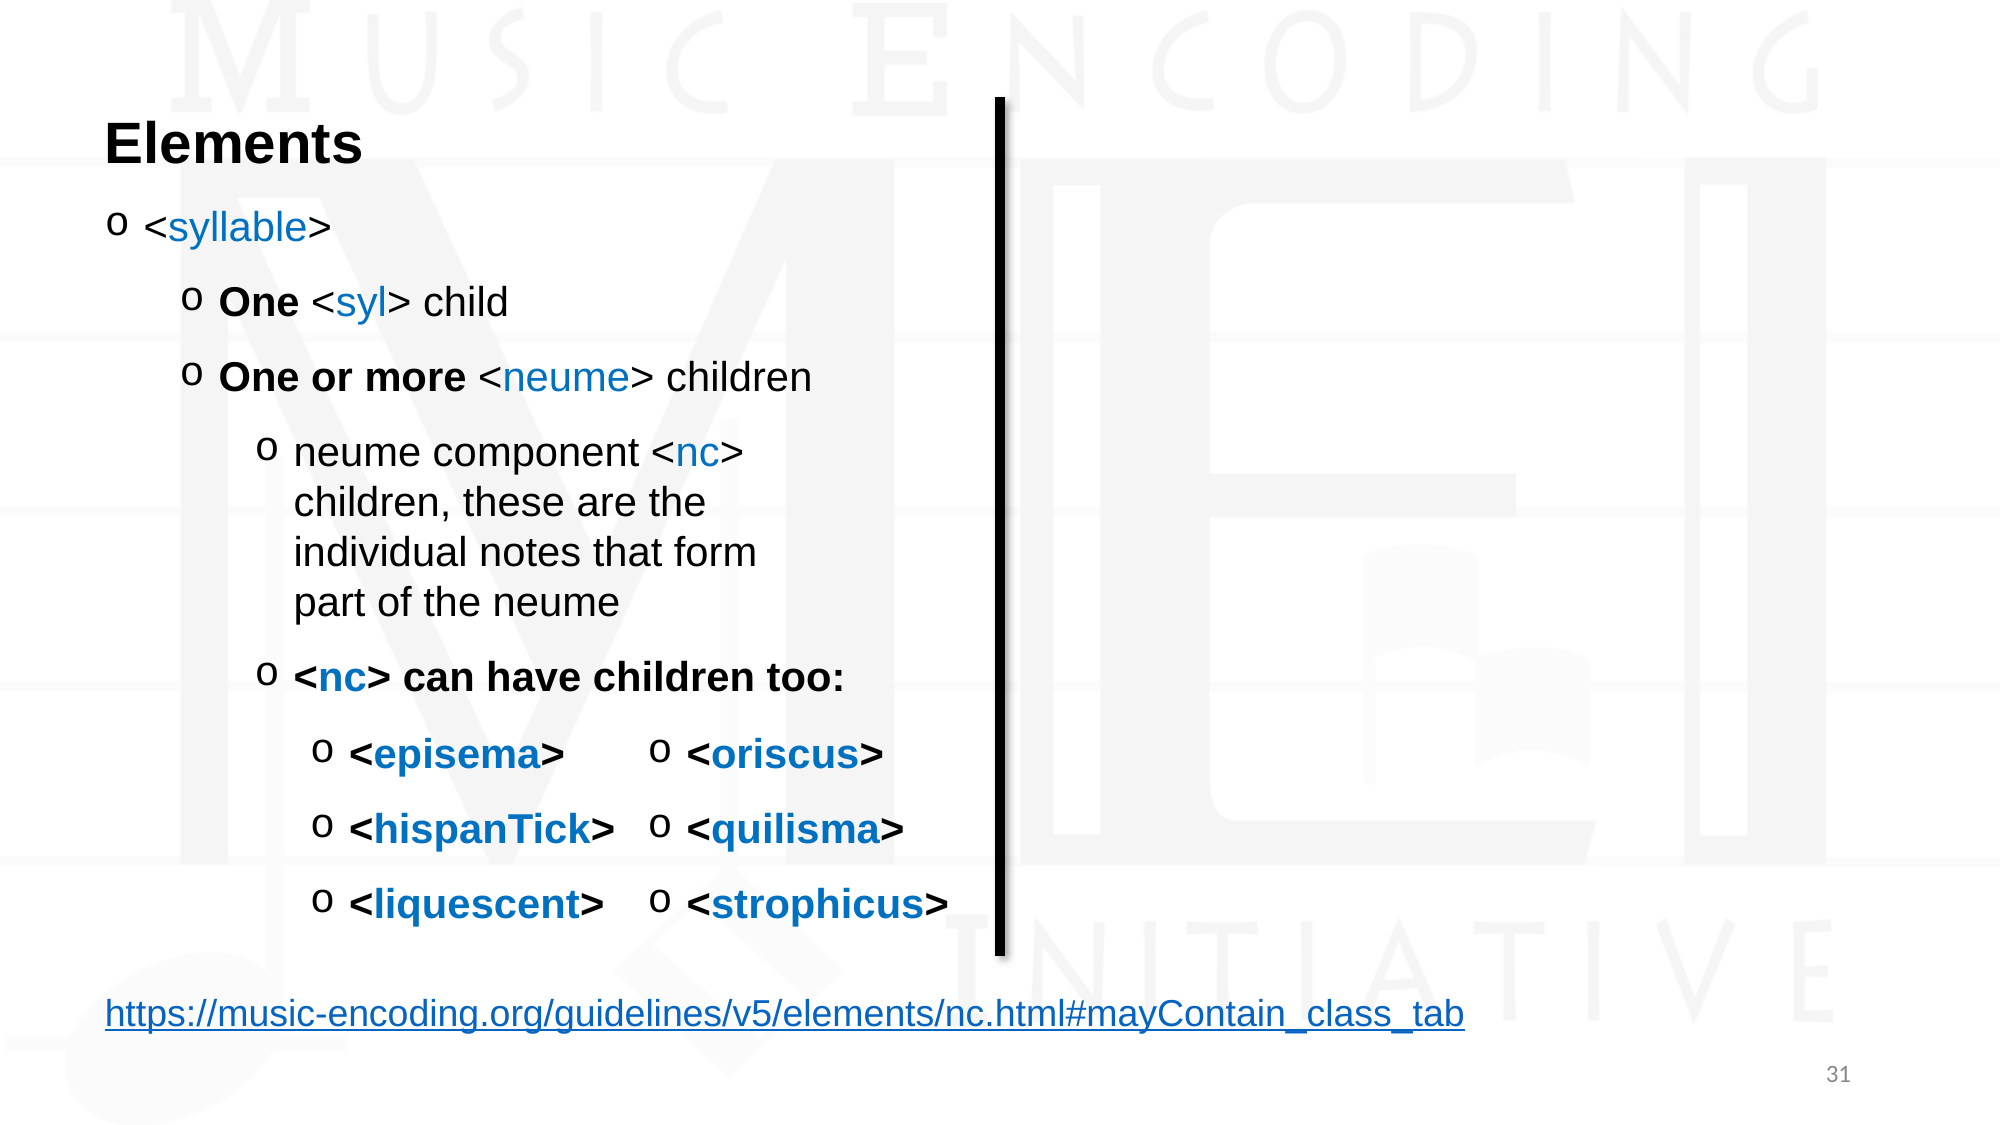

Elements
<syllable>
One <syl> child
One or more <neume> children
neume component <nc> children, these are the individual notes that form
part of the neume
<nc> can have children too:
<episema>
<hispanTick>
<liquescent>
<oriscus>
<quilisma>
<strophicus>
https://music-encoding.org/guidelines/v5/elements/nc.html#mayContain_class_tab
31